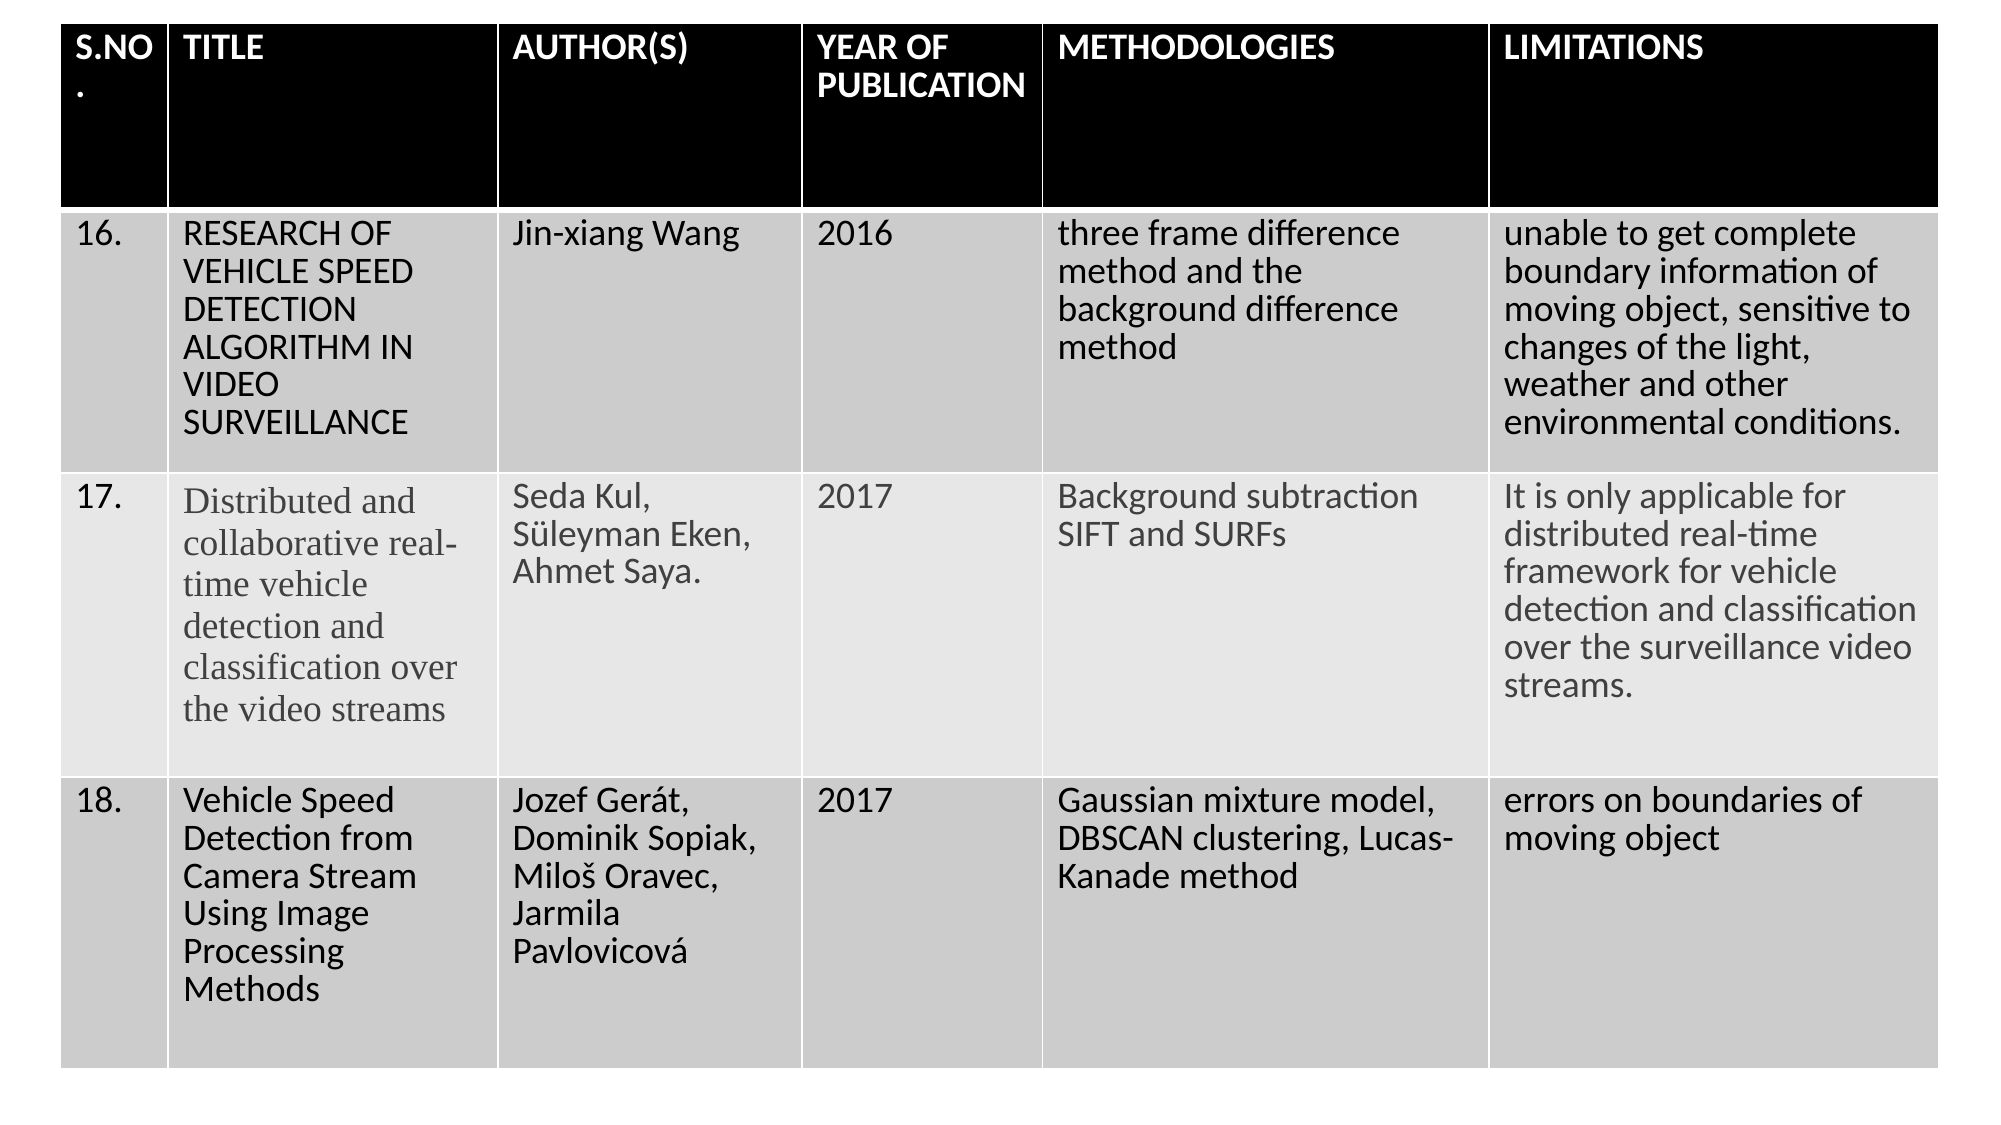

| S.NO. | TITLE | AUTHOR(S) | YEAR OF PUBLICATION | METHODOLOGIES | LIMITATIONS |
| --- | --- | --- | --- | --- | --- |
| 16. | RESEARCH OF VEHICLE SPEED DETECTION ALGORITHM IN VIDEO SURVEILLANCE | Jin-xiang Wang | 2016 | three frame difference method and the background difference method | unable to get complete boundary information of moving object, sensitive to changes of the light, weather and other environmental conditions. |
| 17. | Distributed and collaborative real-time vehicle detection and classification over the video streams | Seda Kul, Süleyman Eken, Ahmet Saya. | 2017 | Background subtraction SIFT and SURFs | It is only applicable for distributed real-time framework for vehicle detection and classification over the surveillance video streams. |
| 18. | Vehicle Speed Detection from Camera Stream Using Image Processing Methods | Jozef Gerát, Dominik Sopiak, Miloš Oravec, Jarmila Pavlovicová | 2017 | Gaussian mixture model, DBSCAN clustering, Lucas-Kanade method | errors on boundaries of moving object |